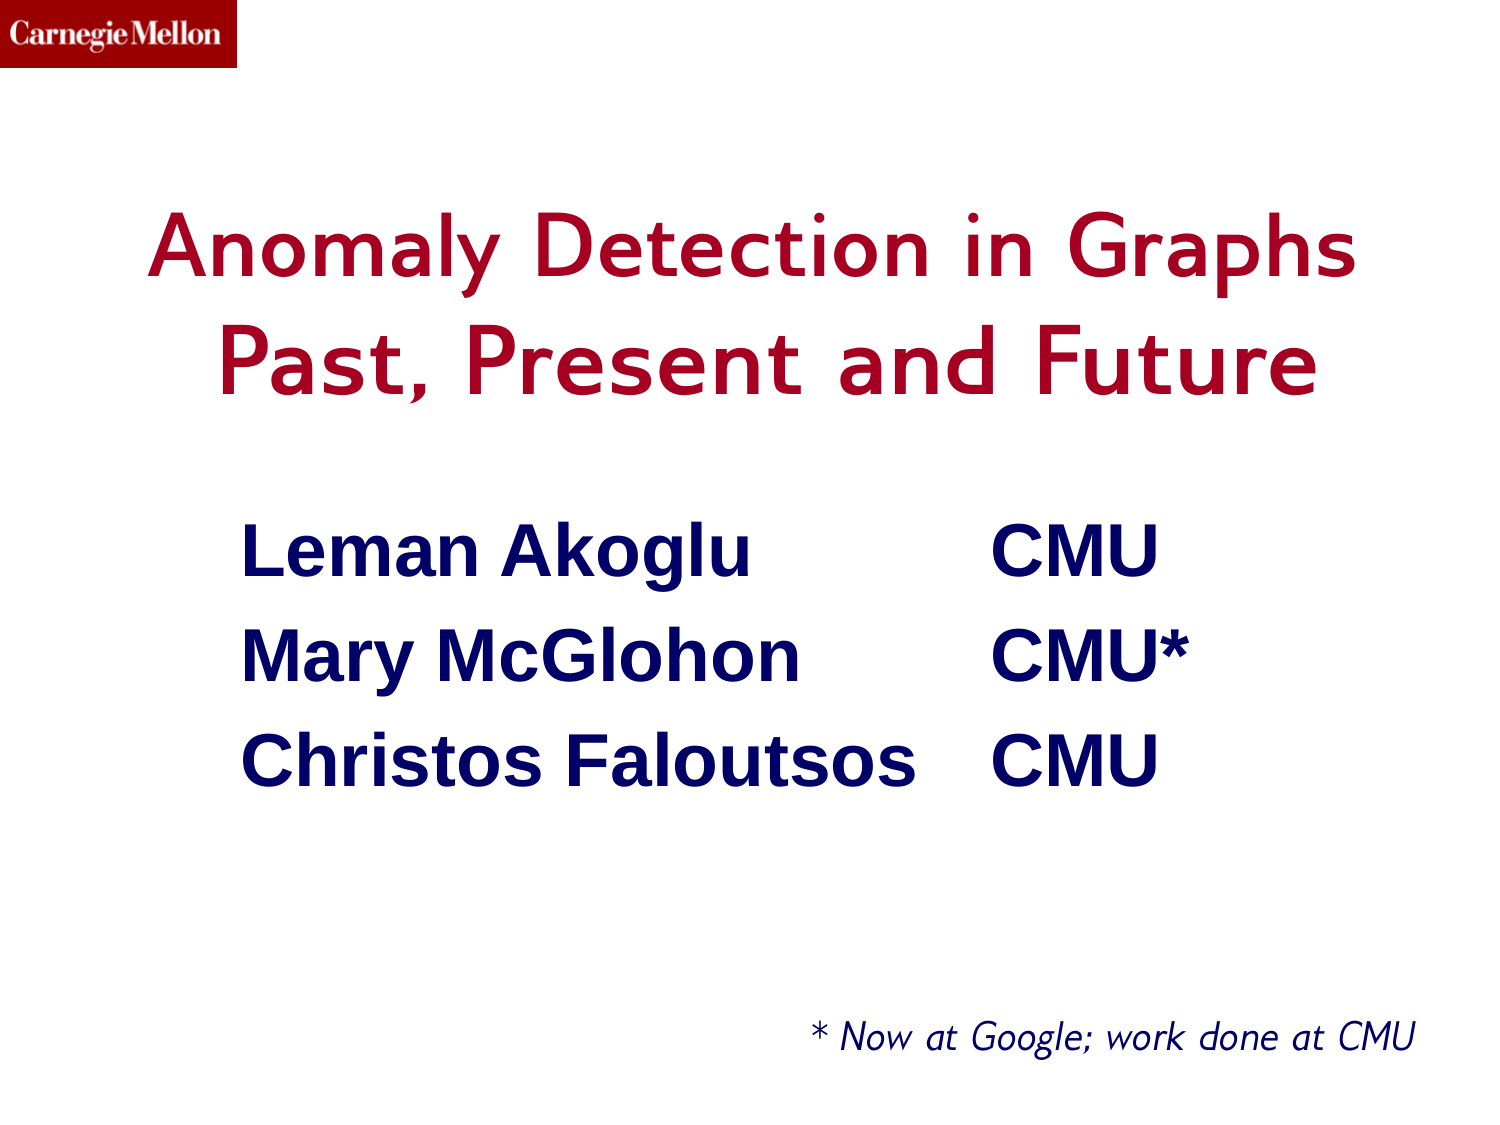

# Anomaly Detection in Graphs Past, Present and Future
Leman Akoglu 		CMU
Mary McGlohon 		CMU*
Christos Faloutsos 	CMU
* Now at Google; work done at CMU